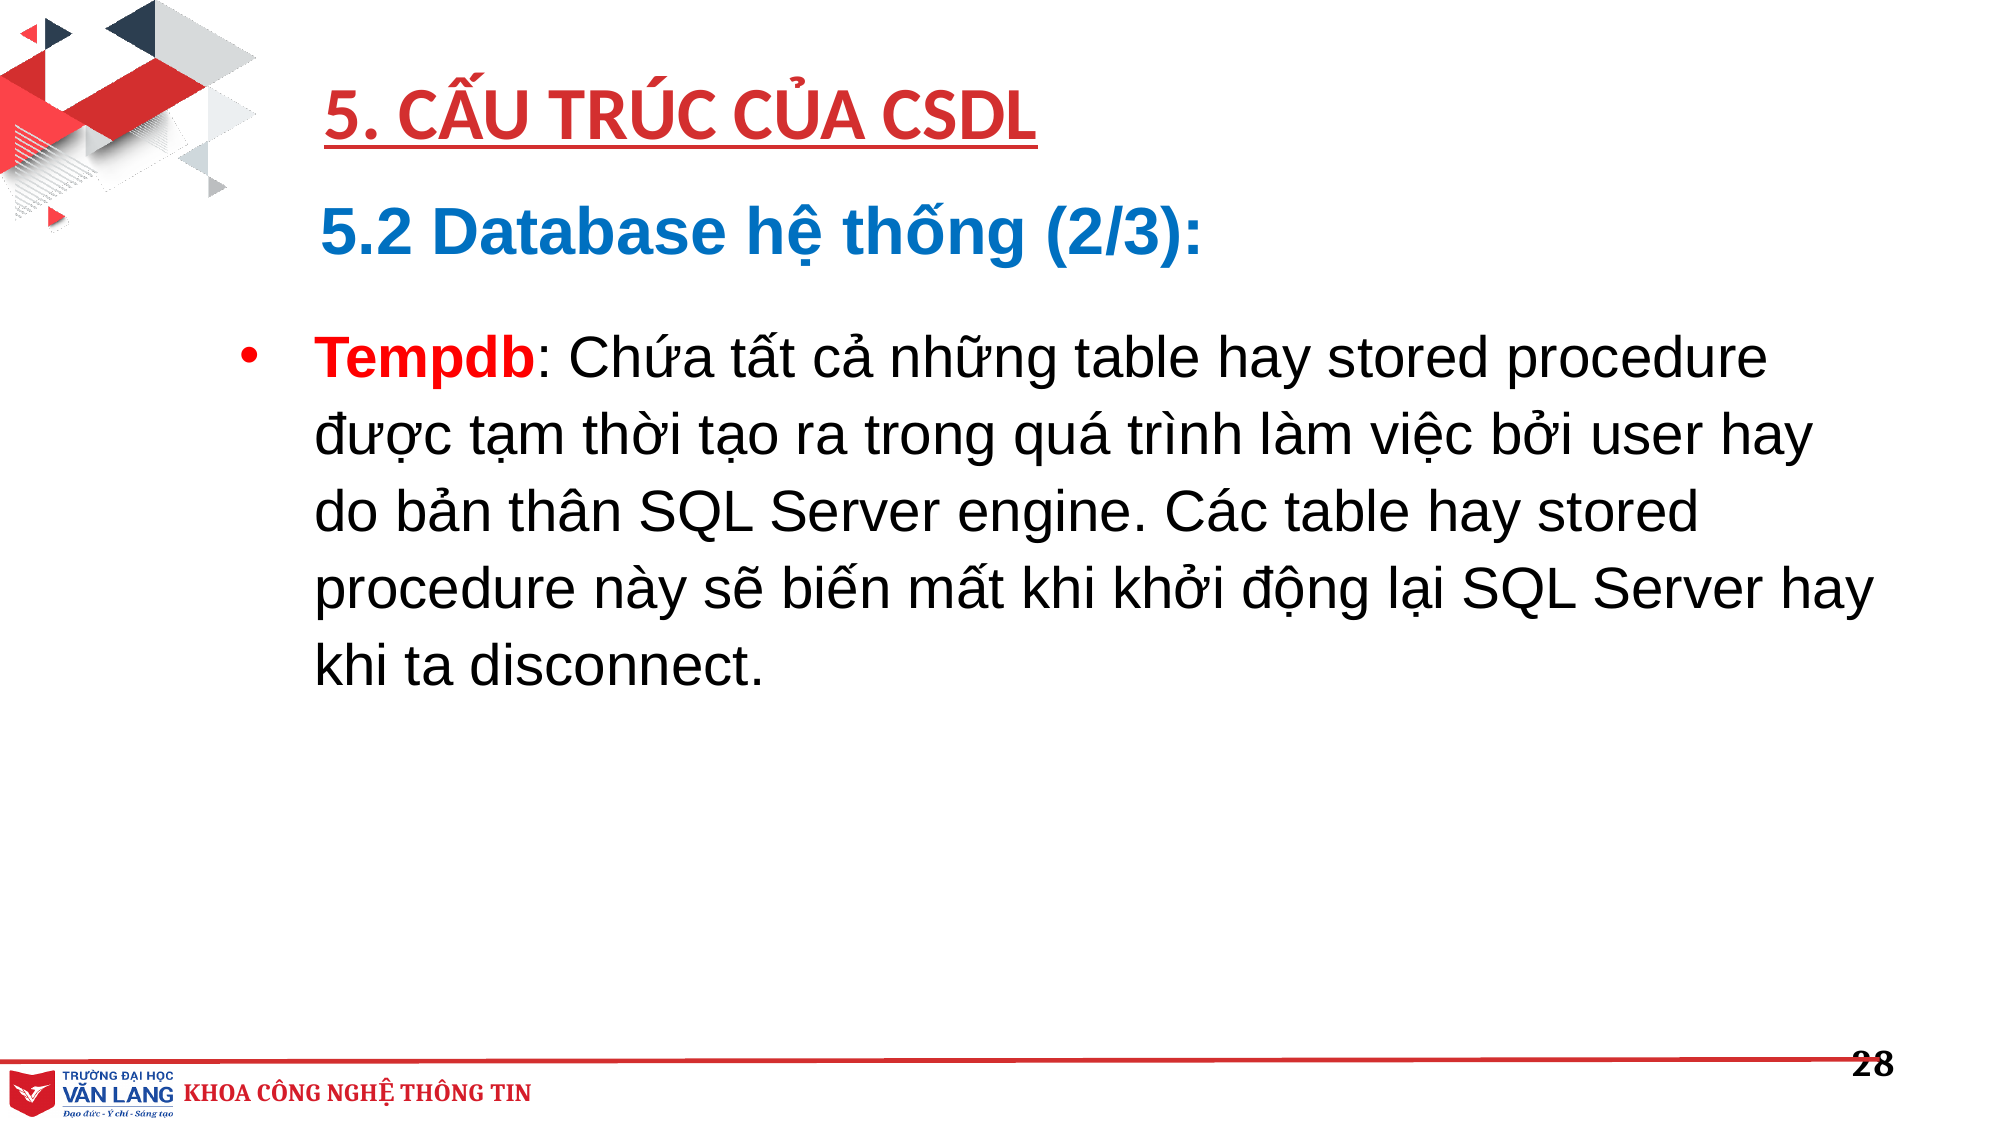

5. CẤU TRÚC CỦA CSDL

5.2 Database hệ thống (2/3):
Tempdb: Chứa tất cả những table hay stored procedure được tạm thời tạo ra trong quá trình làm việc bởi user hay do bản thân SQL Server engine. Các table hay stored procedure này sẽ biến mất khi khởi động lại SQL Server hay khi ta disconnect.